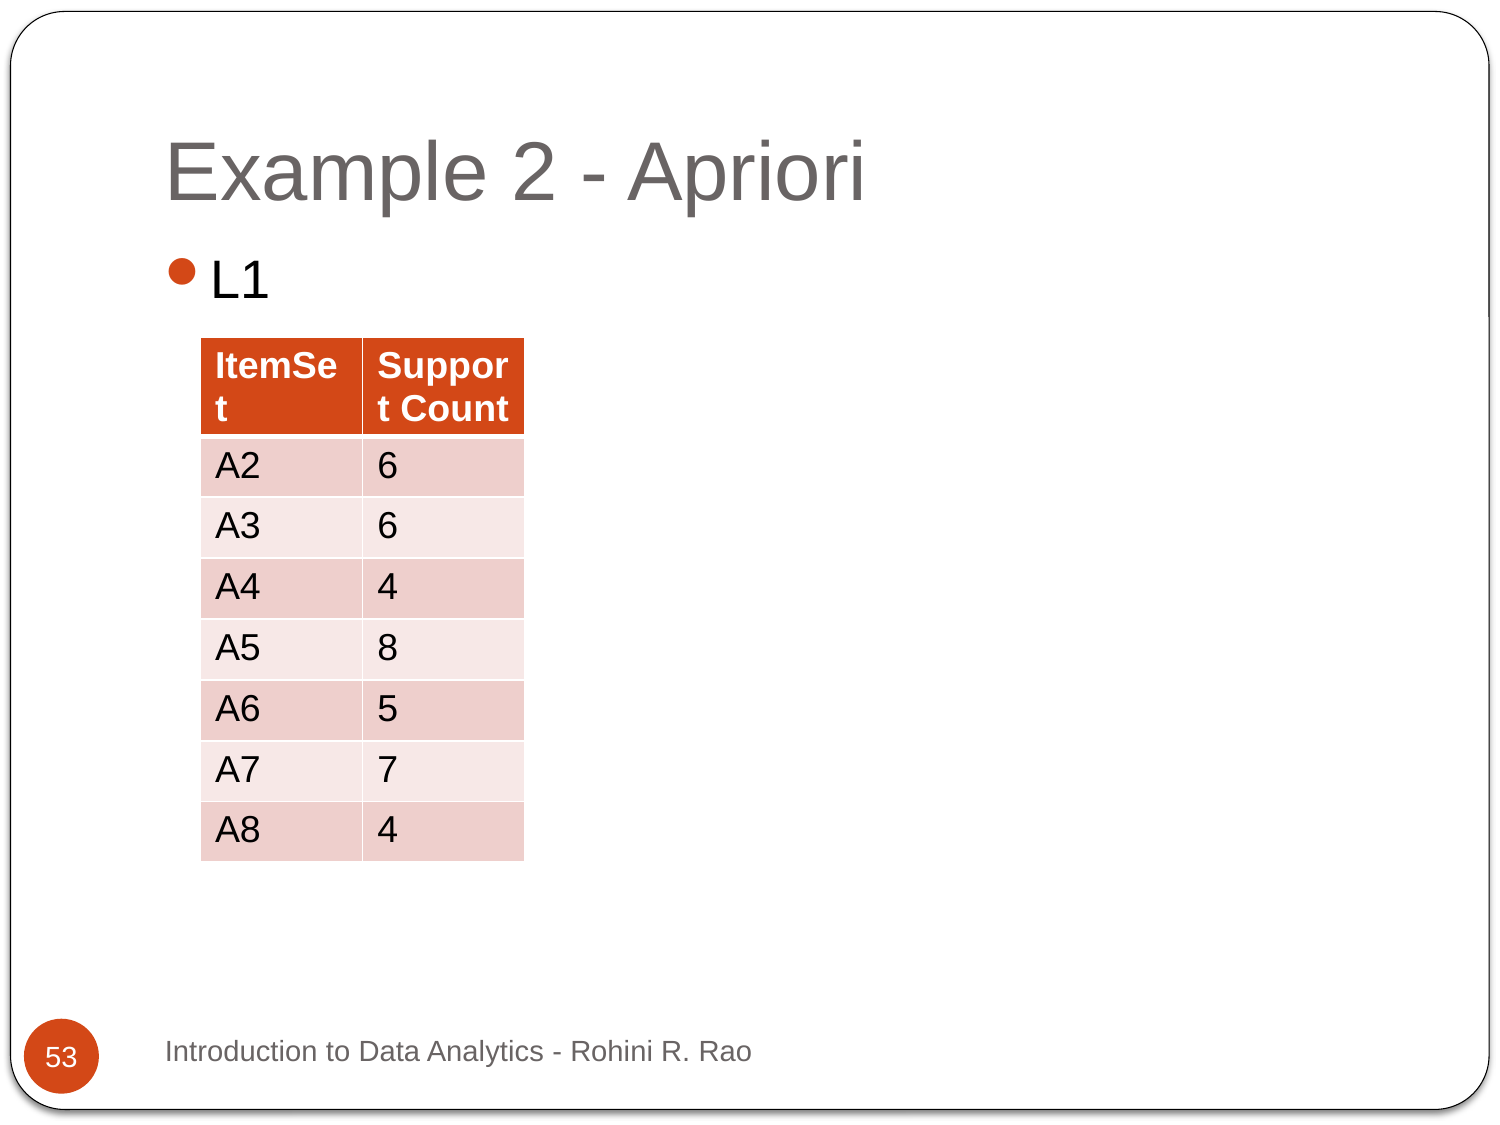

# Example 2 - Apriori
L1

| ItemSet | Support Count |
| --- | --- |
| A2 | 6 |
| A3 | 6 |
| A4 | 4 |
| A5 | 8 |
| A6 | 5 |
| A7 | 7 |
| A8 | 4 |
Introduction to Data Analytics - Rohini R. Rao
53